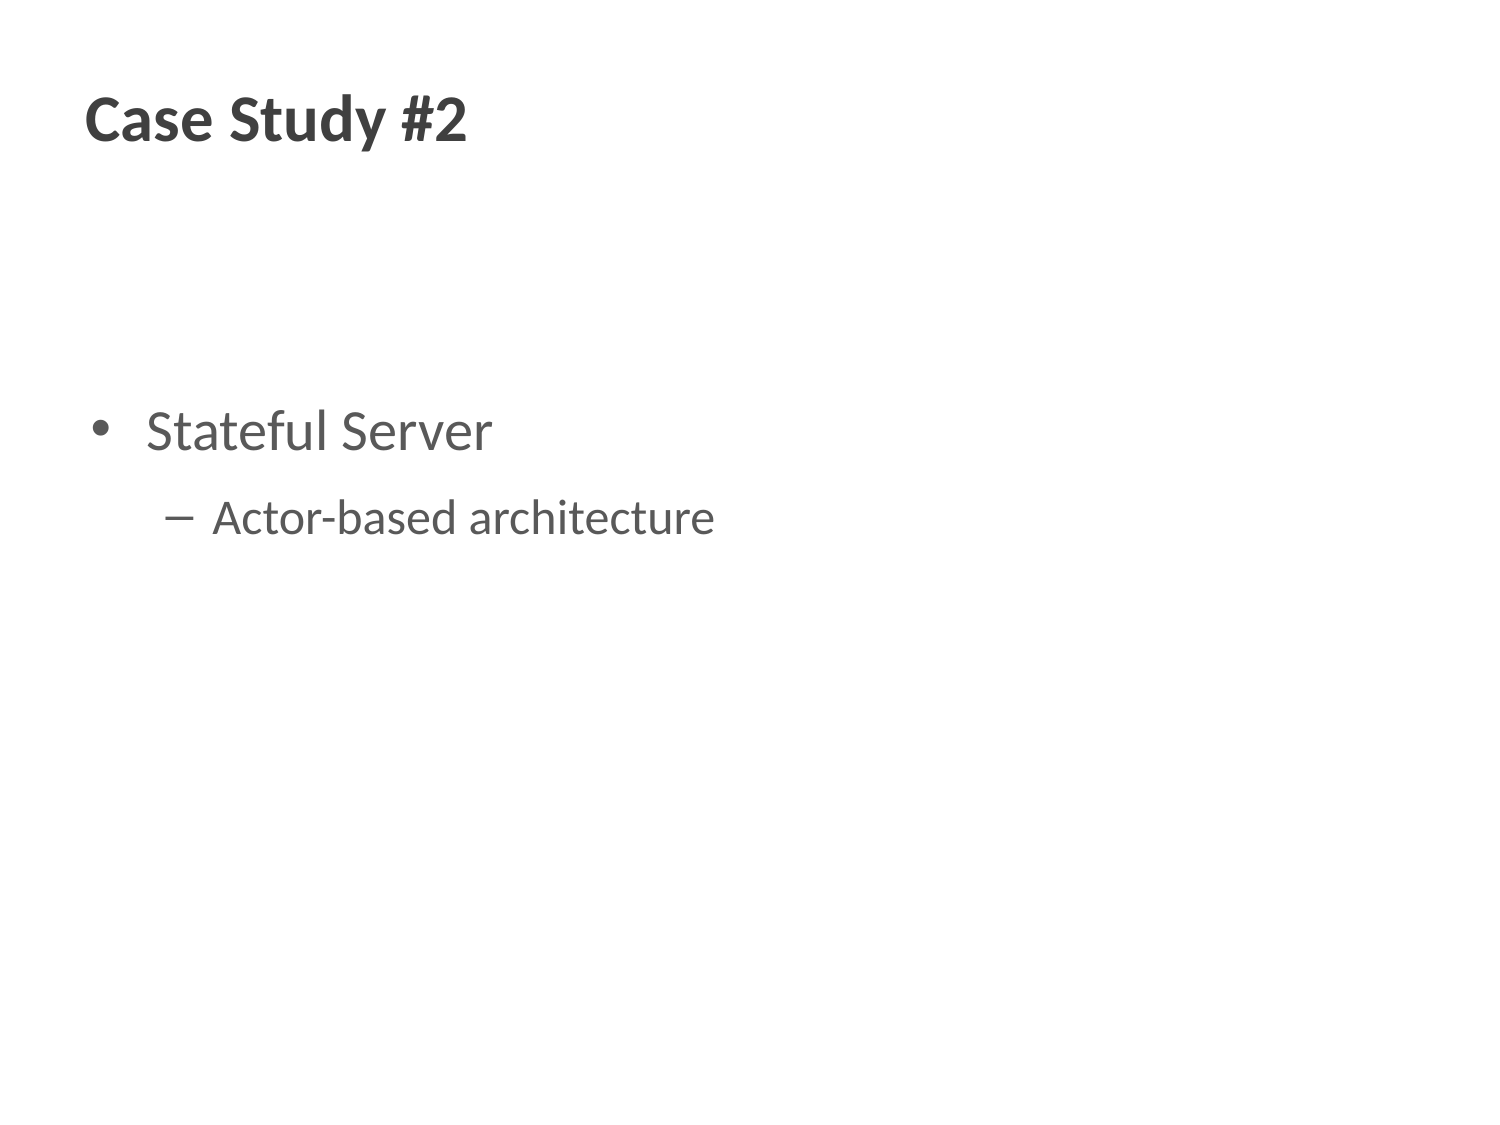

# Case Study #2

Stateful Server
Actor-based architecture